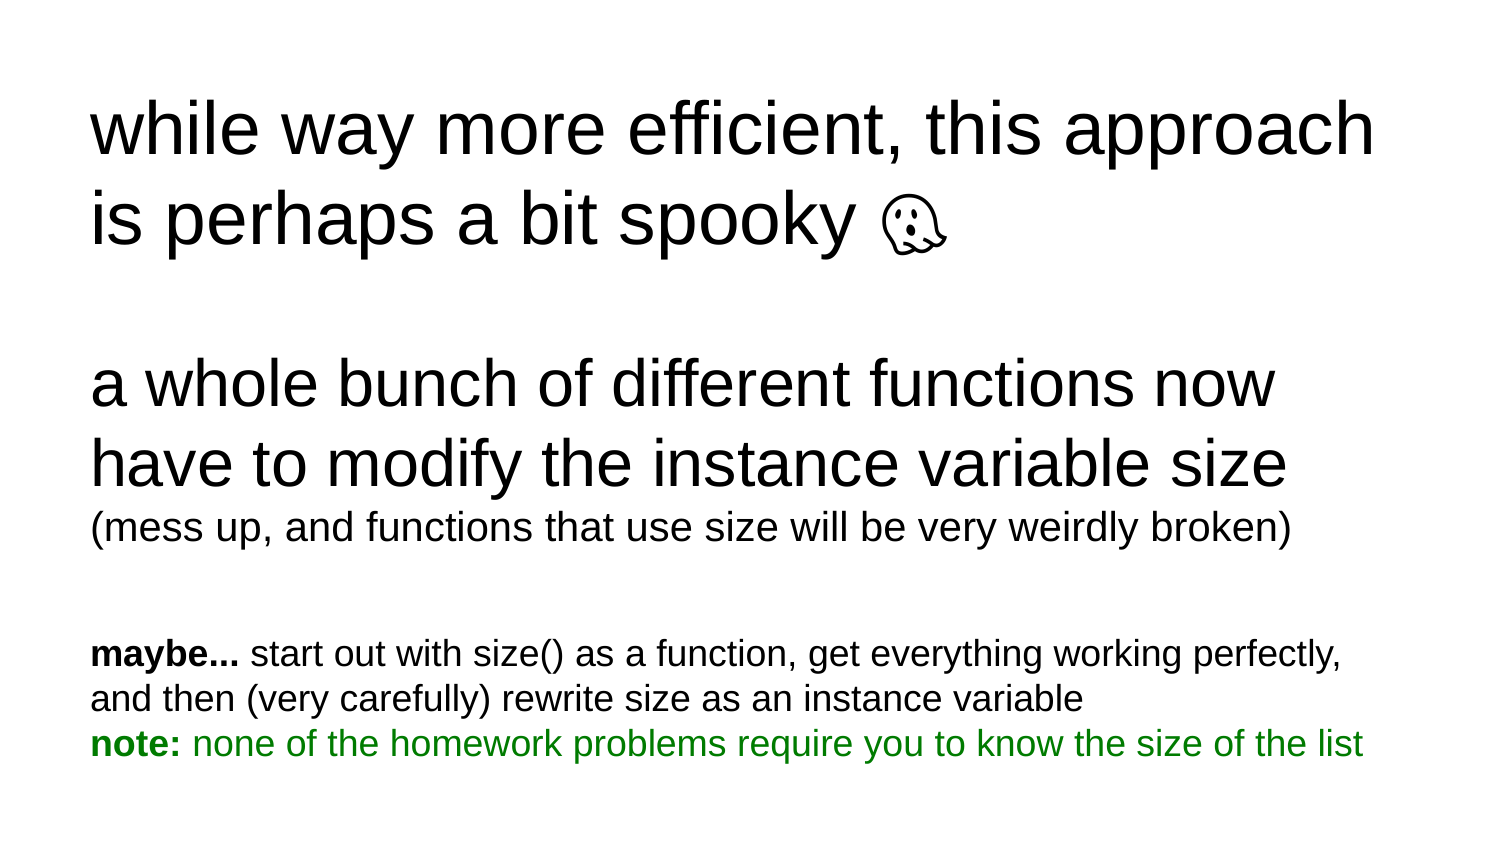

# while way more efficient, this approach is perhaps a bit spooky 👻 a whole bunch of different functions now have to modify the instance variable size (mess up, and functions that use size will be very weirdly broken) maybe... start out with size() as a function, get everything working perfectly, and then (very carefully) rewrite size as an instance variable note: none of the homework problems require you to know the size of the list